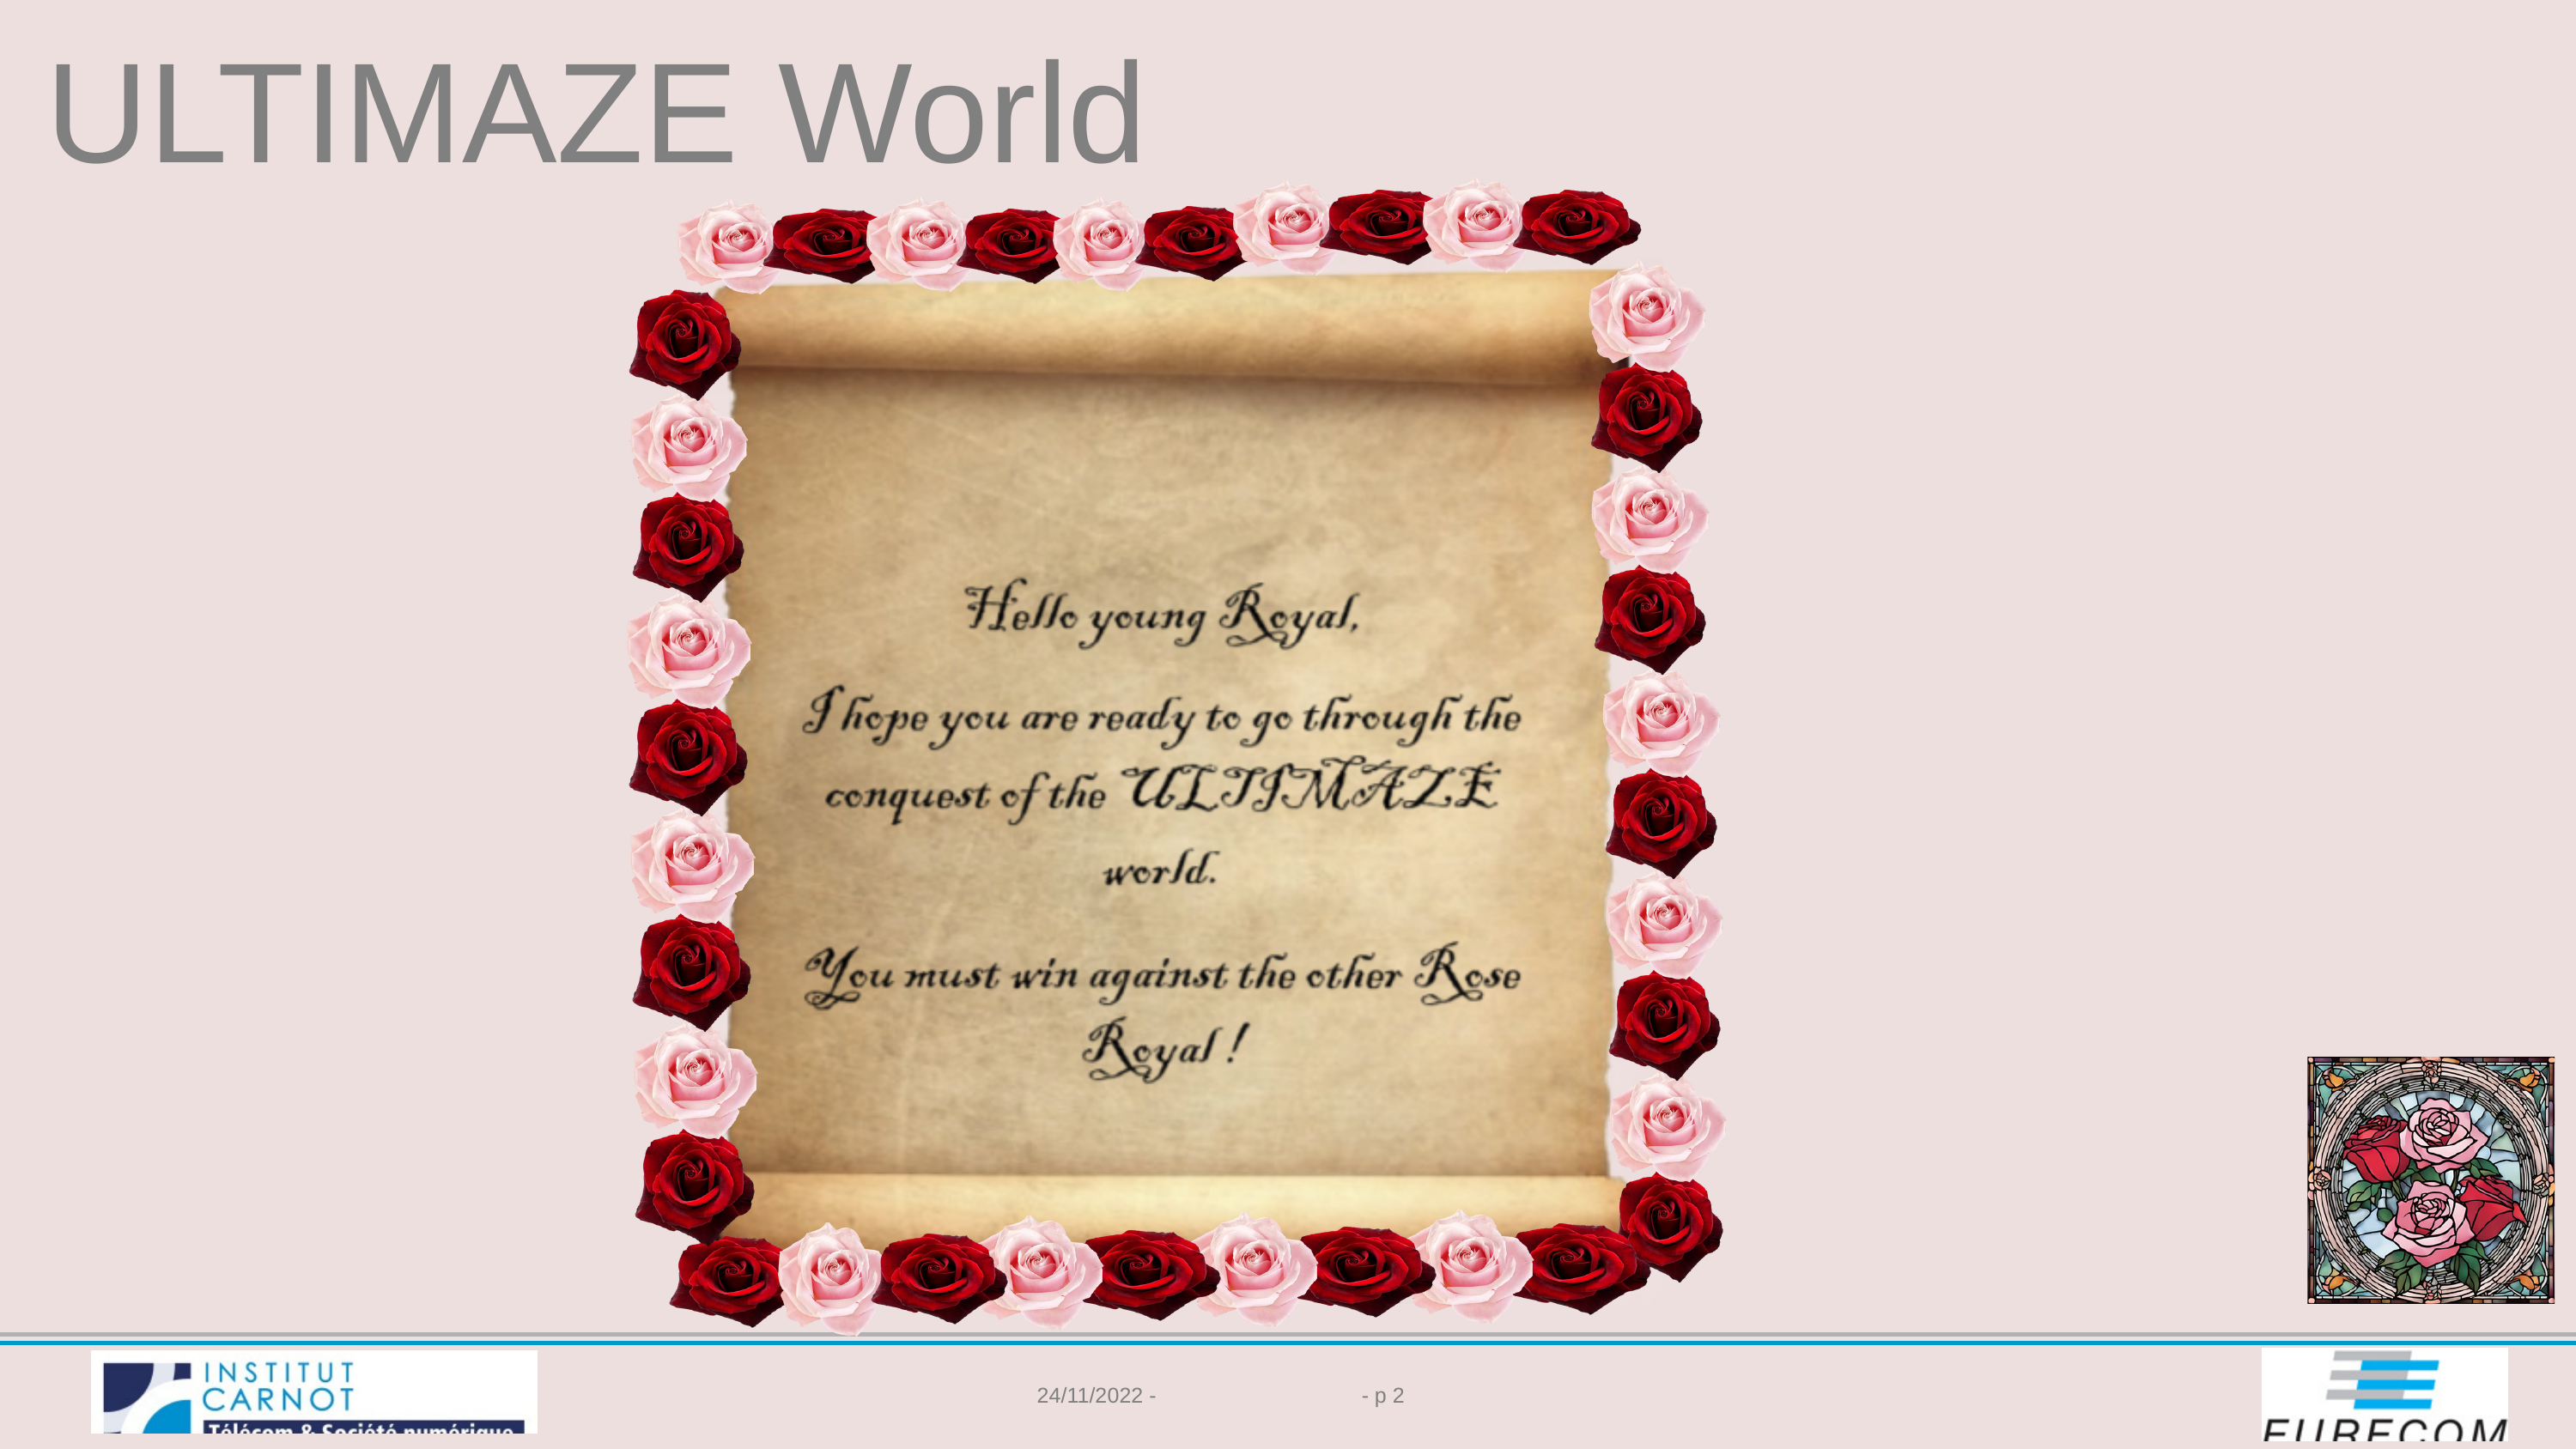

ULTIMAZE World

24/11/2022 -
- p 2